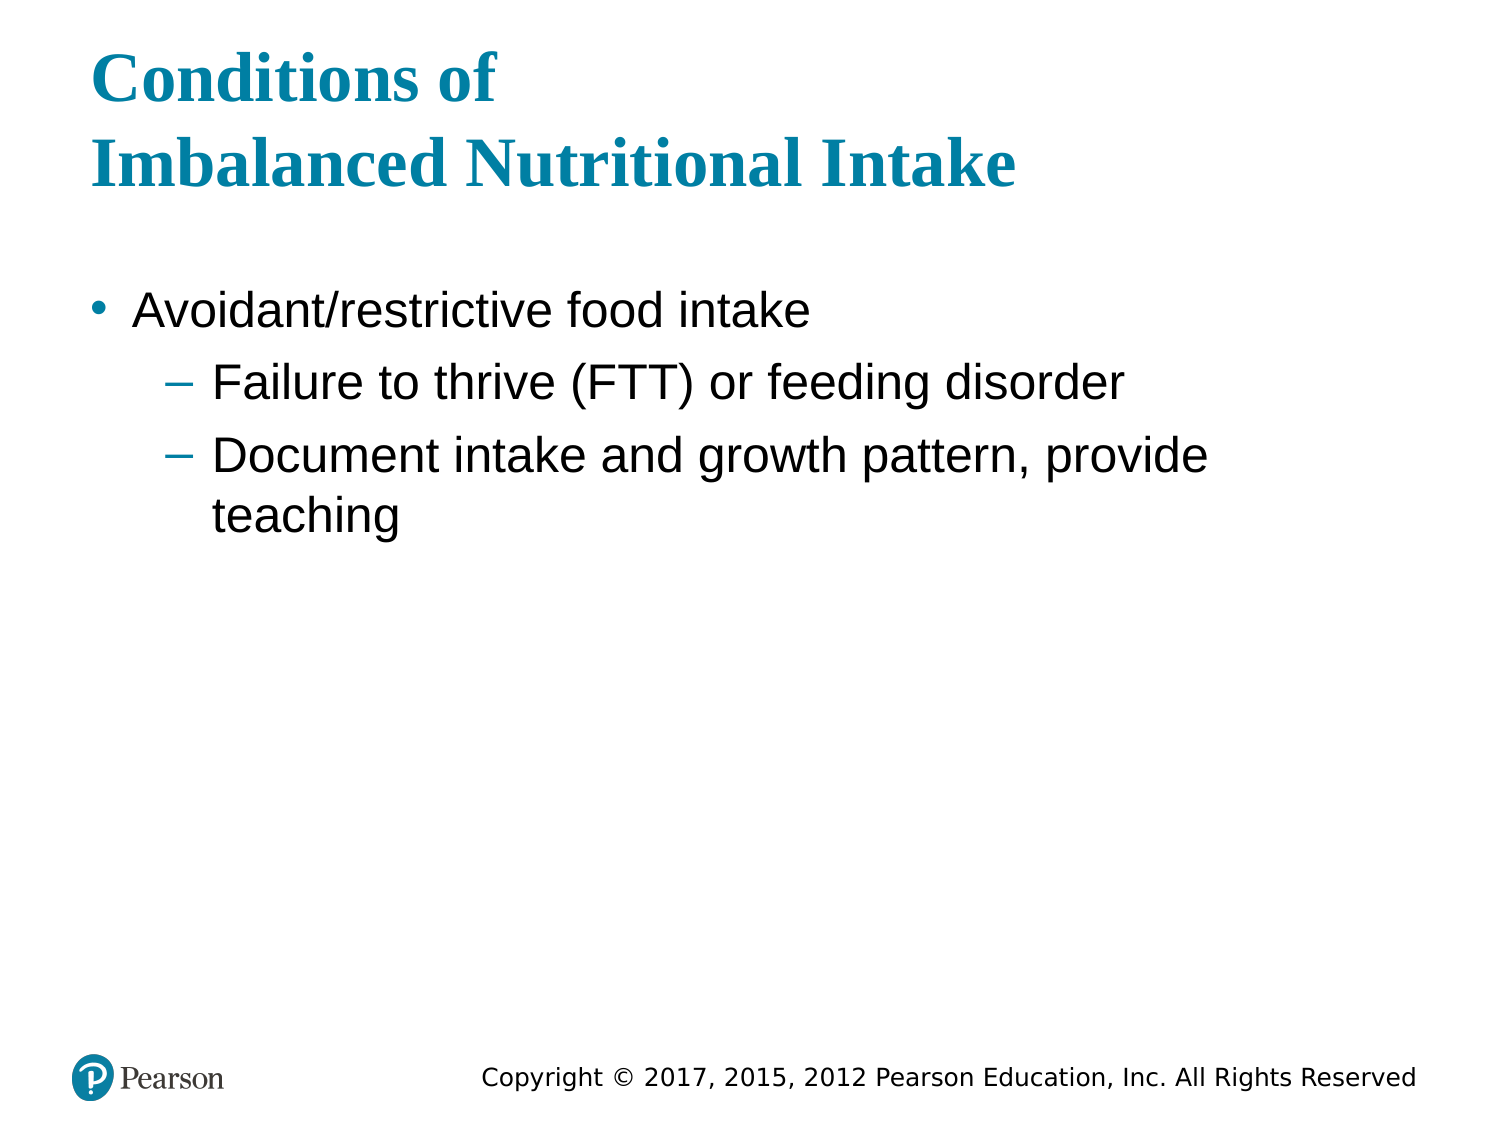

# Conditions of Imbalanced Nutritional Intake
Avoidant/restrictive food intake
Failure to thrive (FTT) or feeding disorder
Document intake and growth pattern, provide teaching